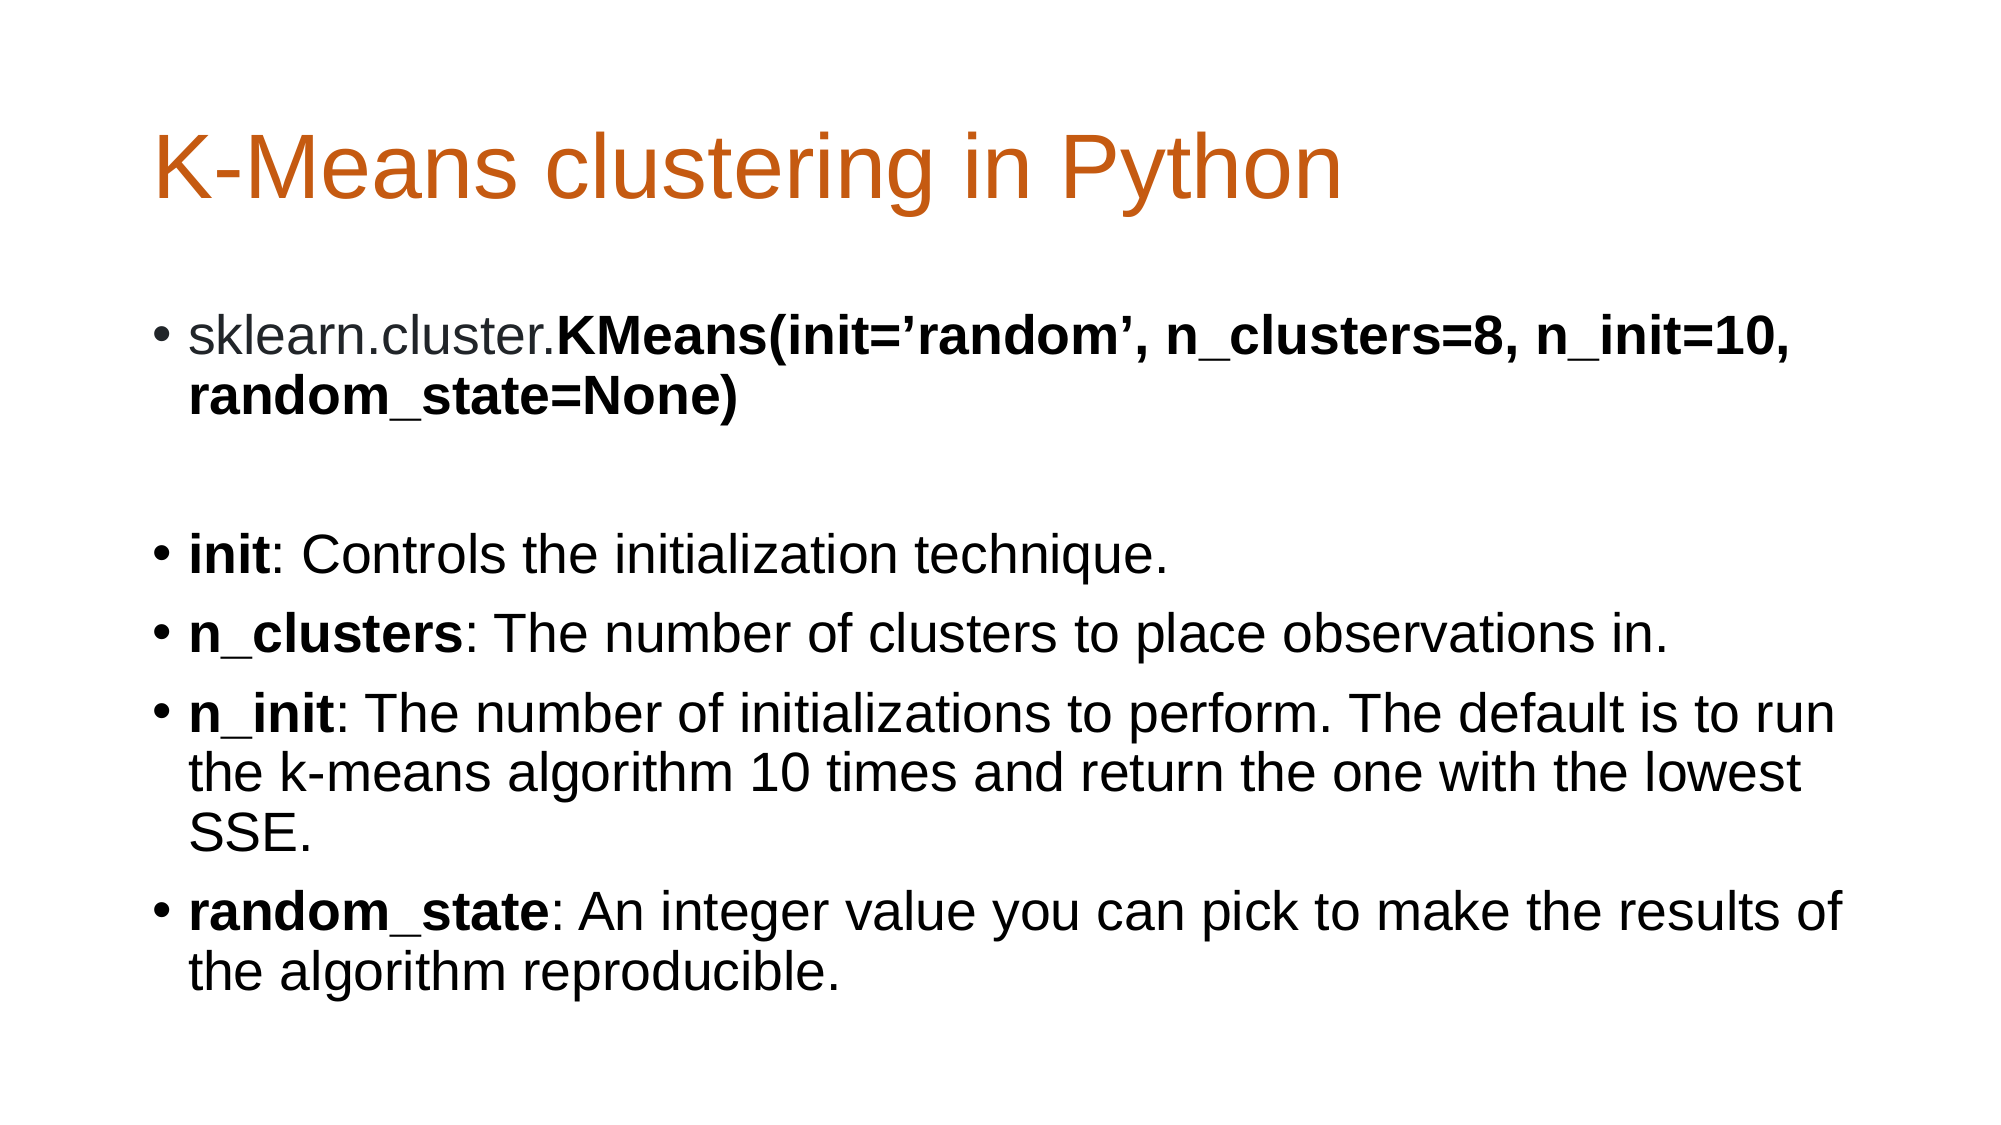

# K-Means clustering in Python
sklearn.cluster.KMeans(init=’random’, n_clusters=8, n_init=10, random_state=None)

init: Controls the initialization technique.
n_clusters: The number of clusters to place observations in.
n_init: The number of initializations to perform. The default is to run the k-means algorithm 10 times and return the one with the lowest SSE.
random_state: An integer value you can pick to make the results of the algorithm reproducible.